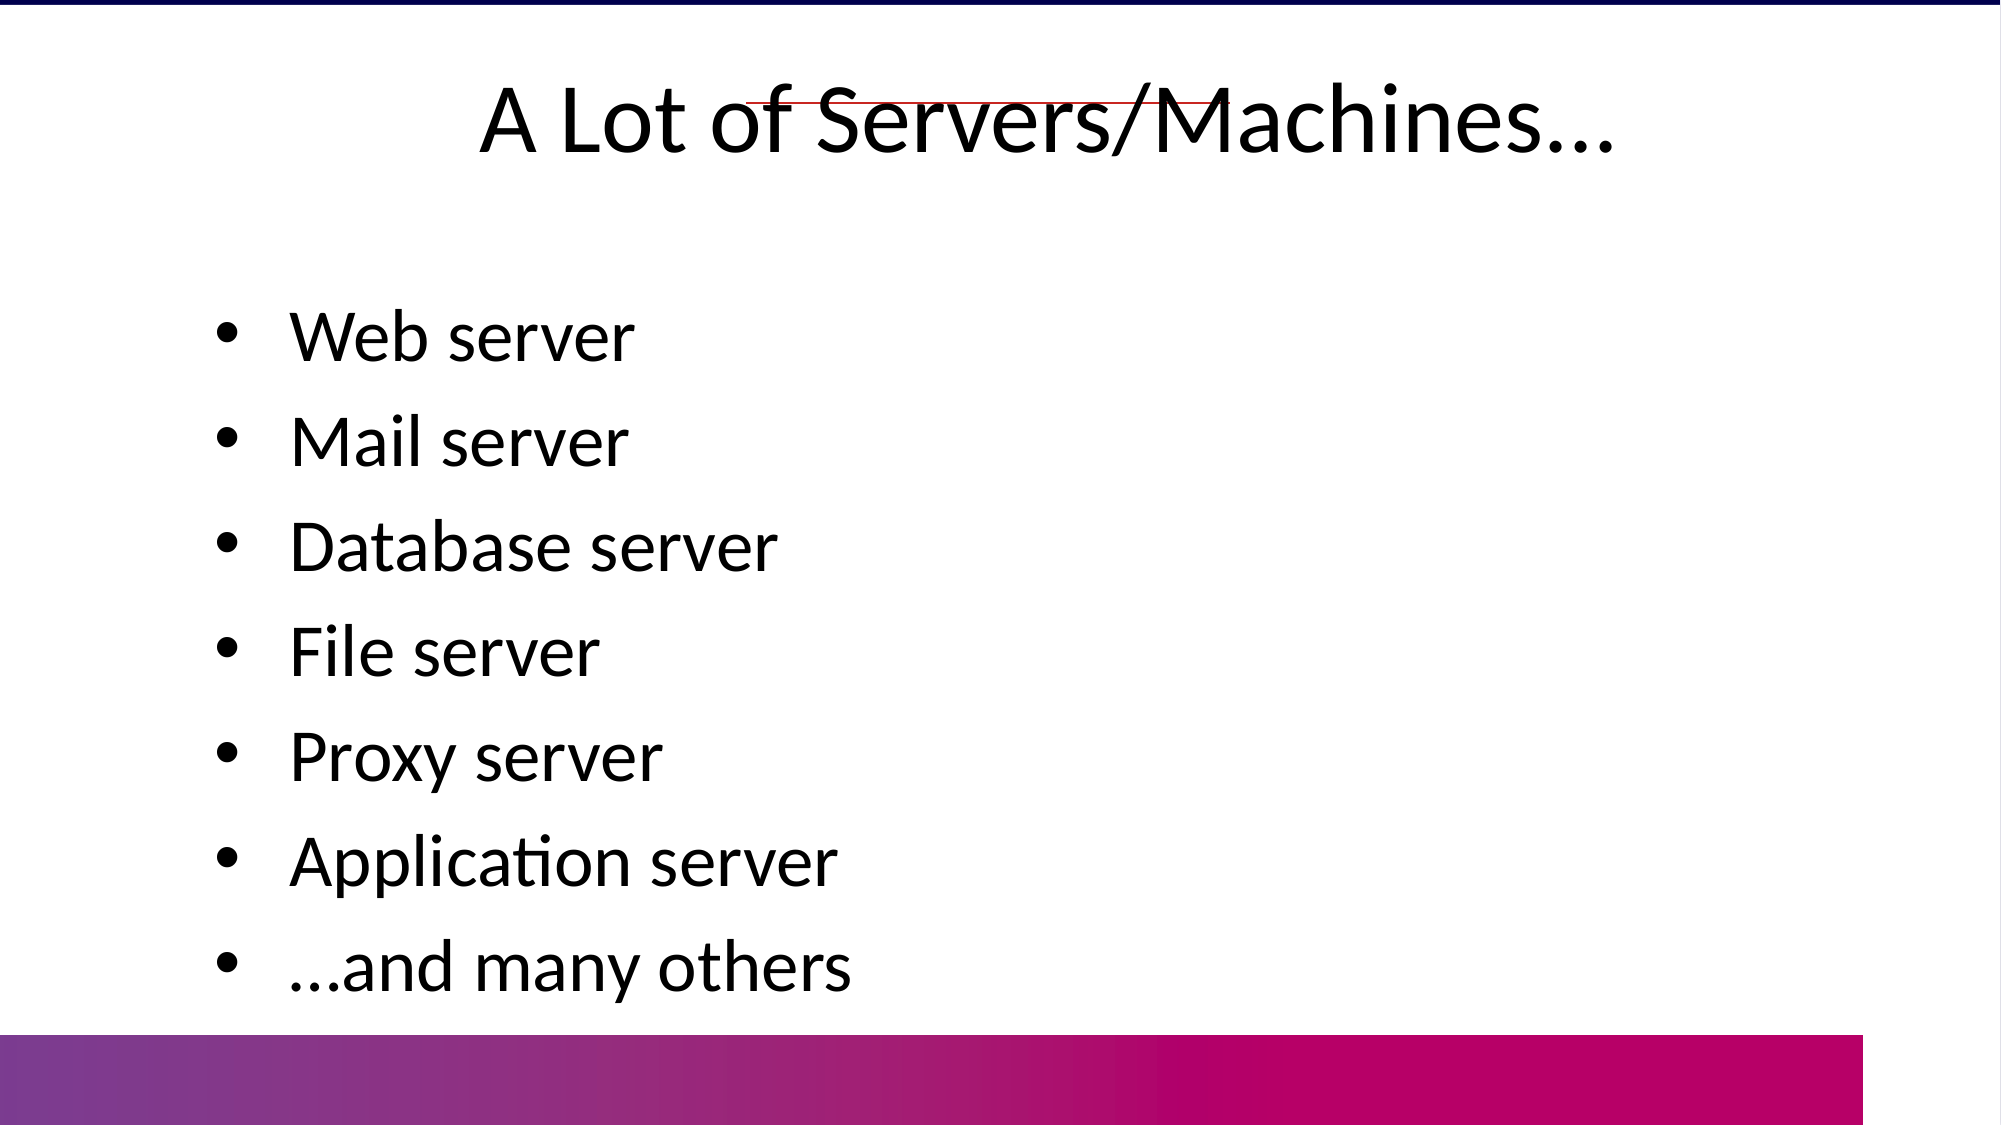

A Lot of Servers/Machines...
Web server
Mail server
Database server
File server
Proxy server
Application server
…and many others
8